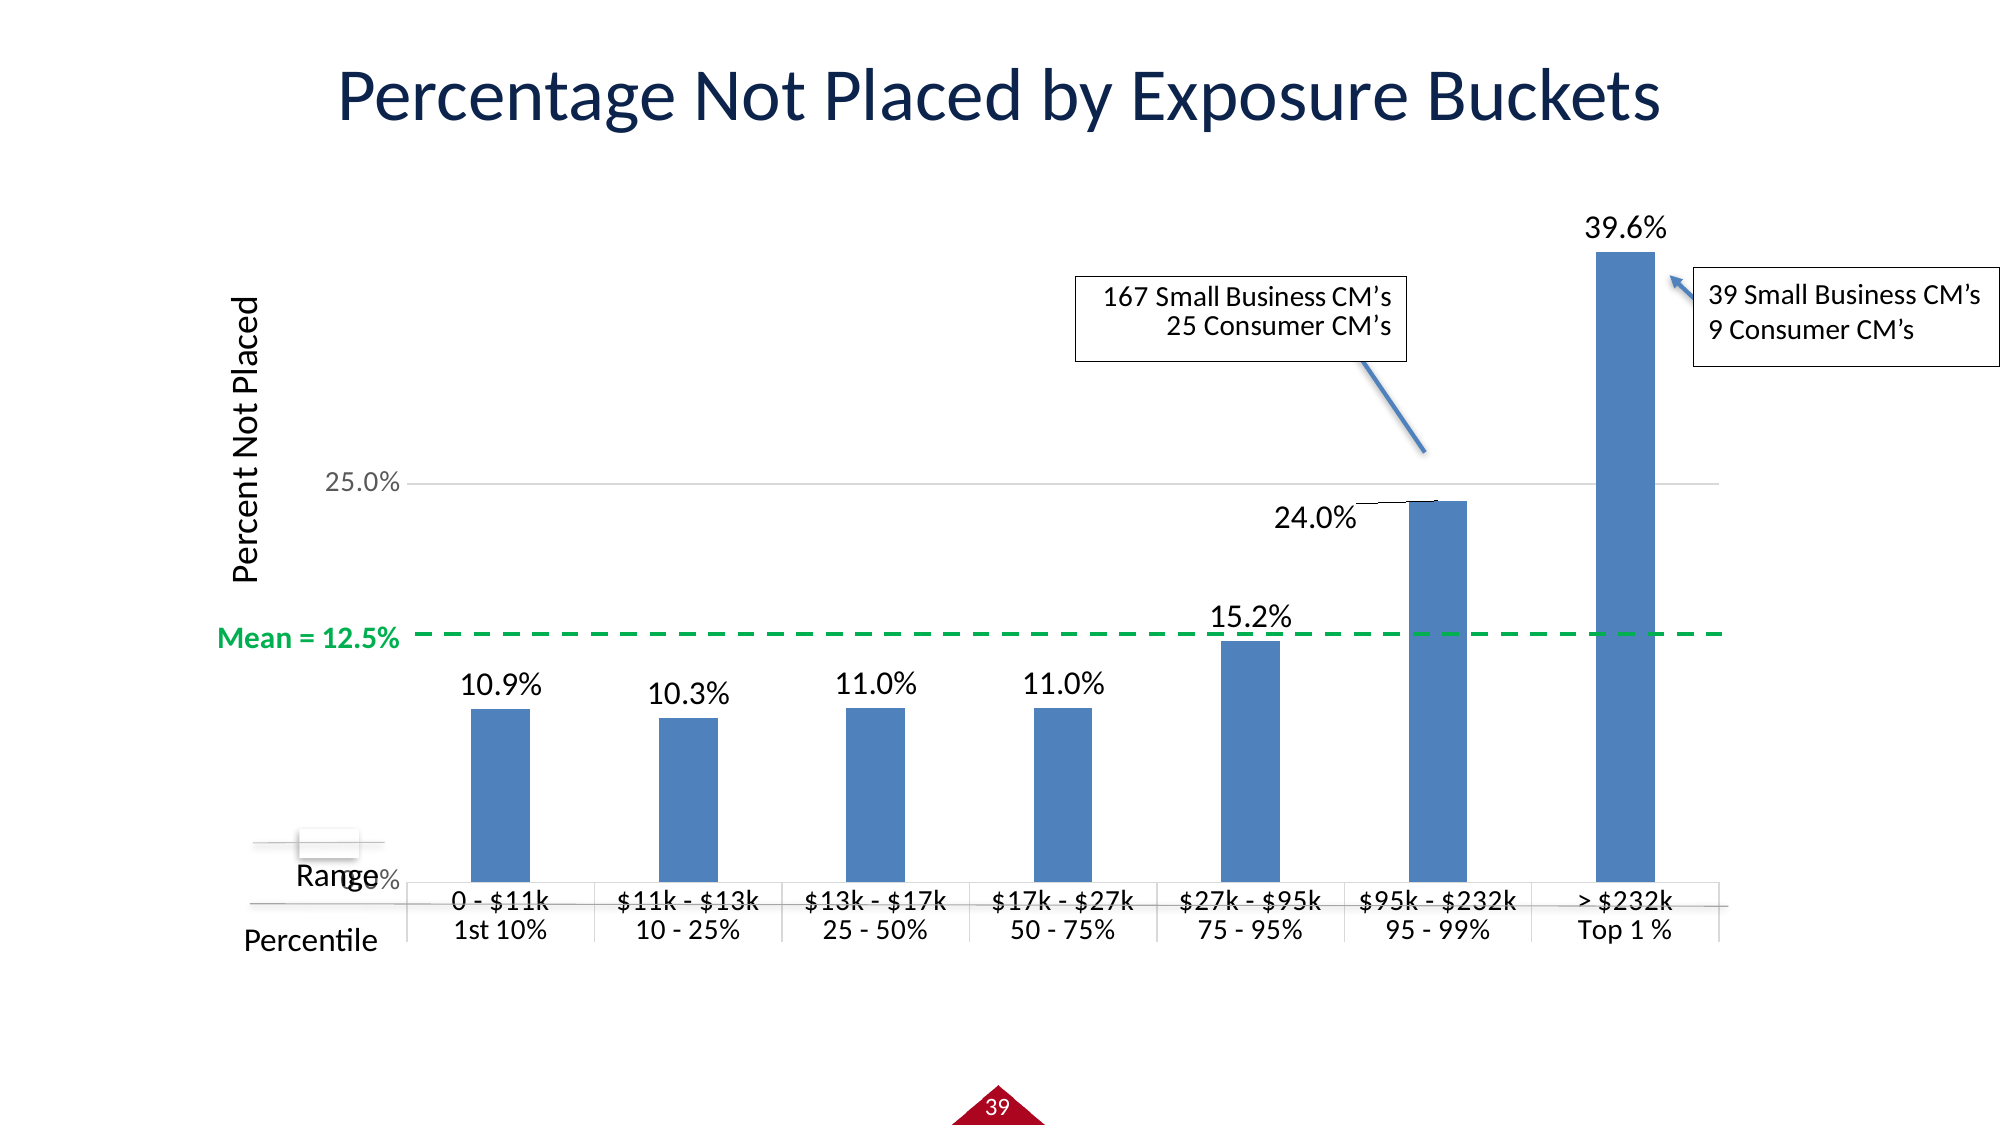

# Percentage Not Placed by Exposure Buckets

### Chart

| Category |  |
|---|---|
| 0 - $11k | 0.1085595 |
| $11k - $13k | 0.1032078 |
| $13k - $17k | 0.1095318 |
| $17k - $27k | 0.1095318 |
| $27k - $95k | 0.1516736 |
| $95k - $232k | 0.2395833 |
| > $232k | 0.3958333 |
39 Small Business CM’s
9 Consumer CM’s
Mean = 12.5%

Range
Percentile
39